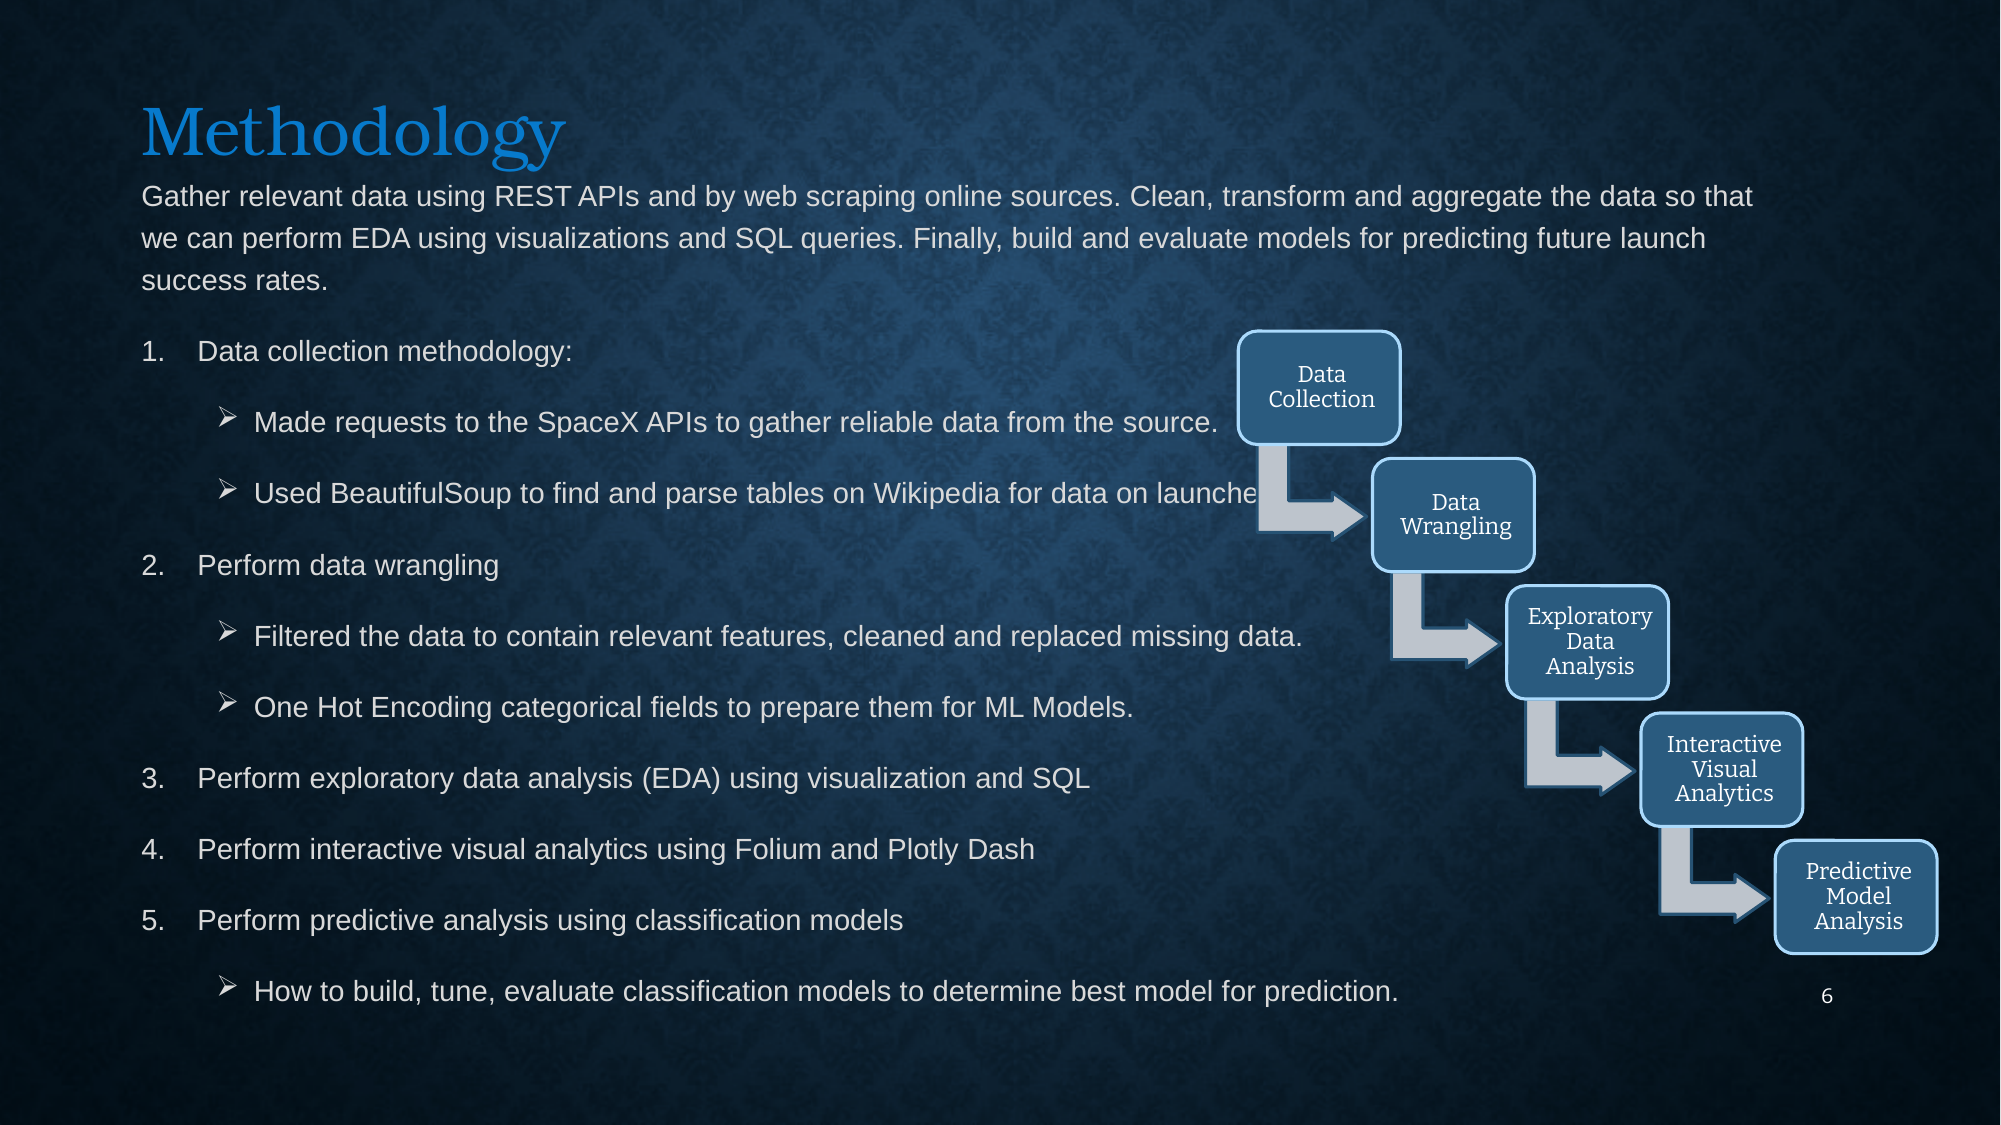

Methodology
Gather relevant data using REST APIs and by web scraping online sources. Clean, transform and aggregate the data so that we can perform EDA using visualizations and SQL queries. Finally, build and evaluate models for predicting future launch success rates.
Data collection methodology:
Made requests to the SpaceX APIs to gather reliable data from the source.
Used BeautifulSoup to find and parse tables on Wikipedia for data on launches.
Perform data wrangling
Filtered the data to contain relevant features, cleaned and replaced missing data.
One Hot Encoding categorical fields to prepare them for ML Models.
Perform exploratory data analysis (EDA) using visualization and SQL
Perform interactive visual analytics using Folium and Plotly Dash
Perform predictive analysis using classification models
How to build, tune, evaluate classification models to determine best model for prediction.

Data Collection
Data Wrangling
Exploratory Data Analysis
Interactive Visual Analytics
Predictive Model Analysis
6